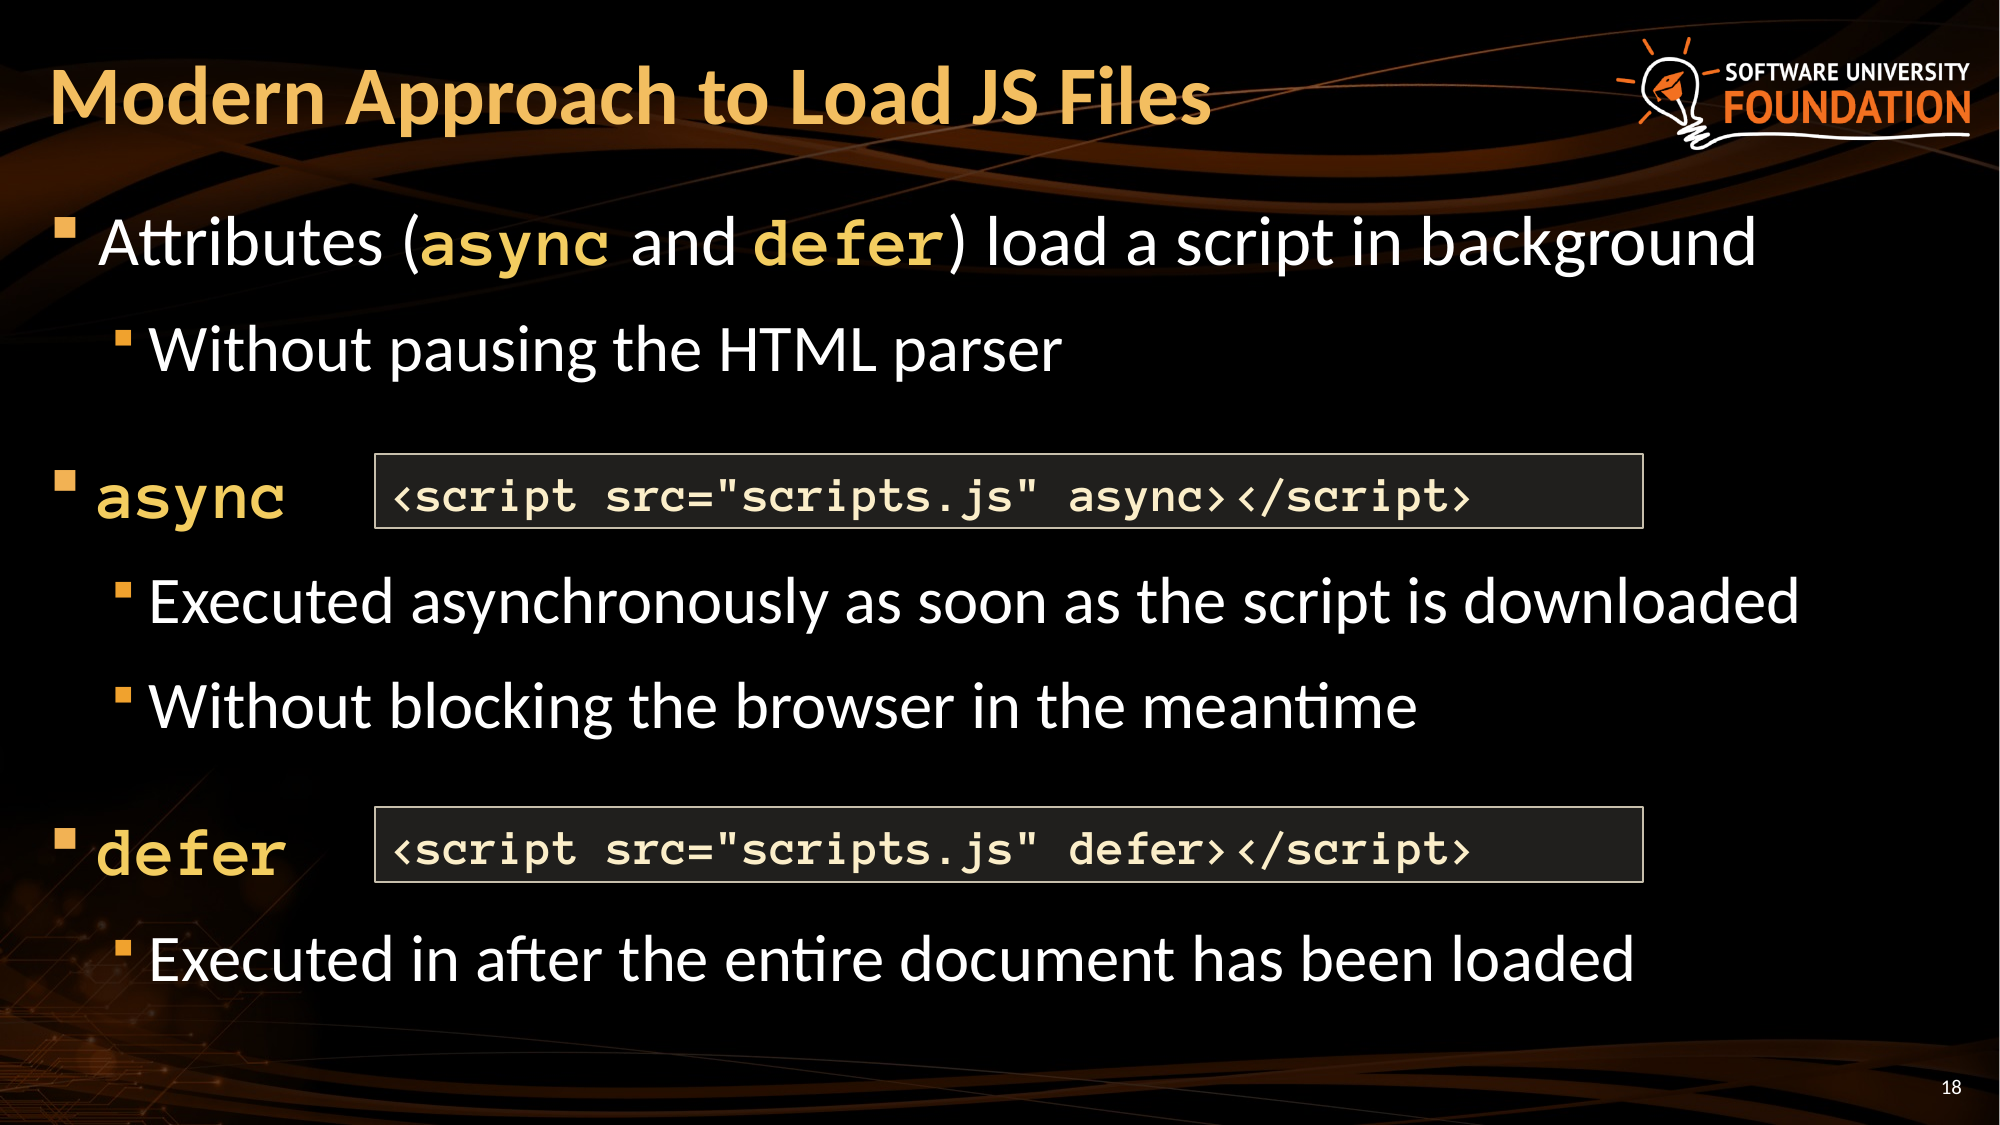

# Modern Approach to Load JS Files
Attributes (async and defer) load a script in background
Without pausing the HTML parser
async
Executed asynchronously as soon as the script is downloaded
Without blocking the browser in the meantime
defer
Executed in after the entire document has been loaded
<script src="scripts.js" async></script>
<script src="scripts.js" defer></script>
18